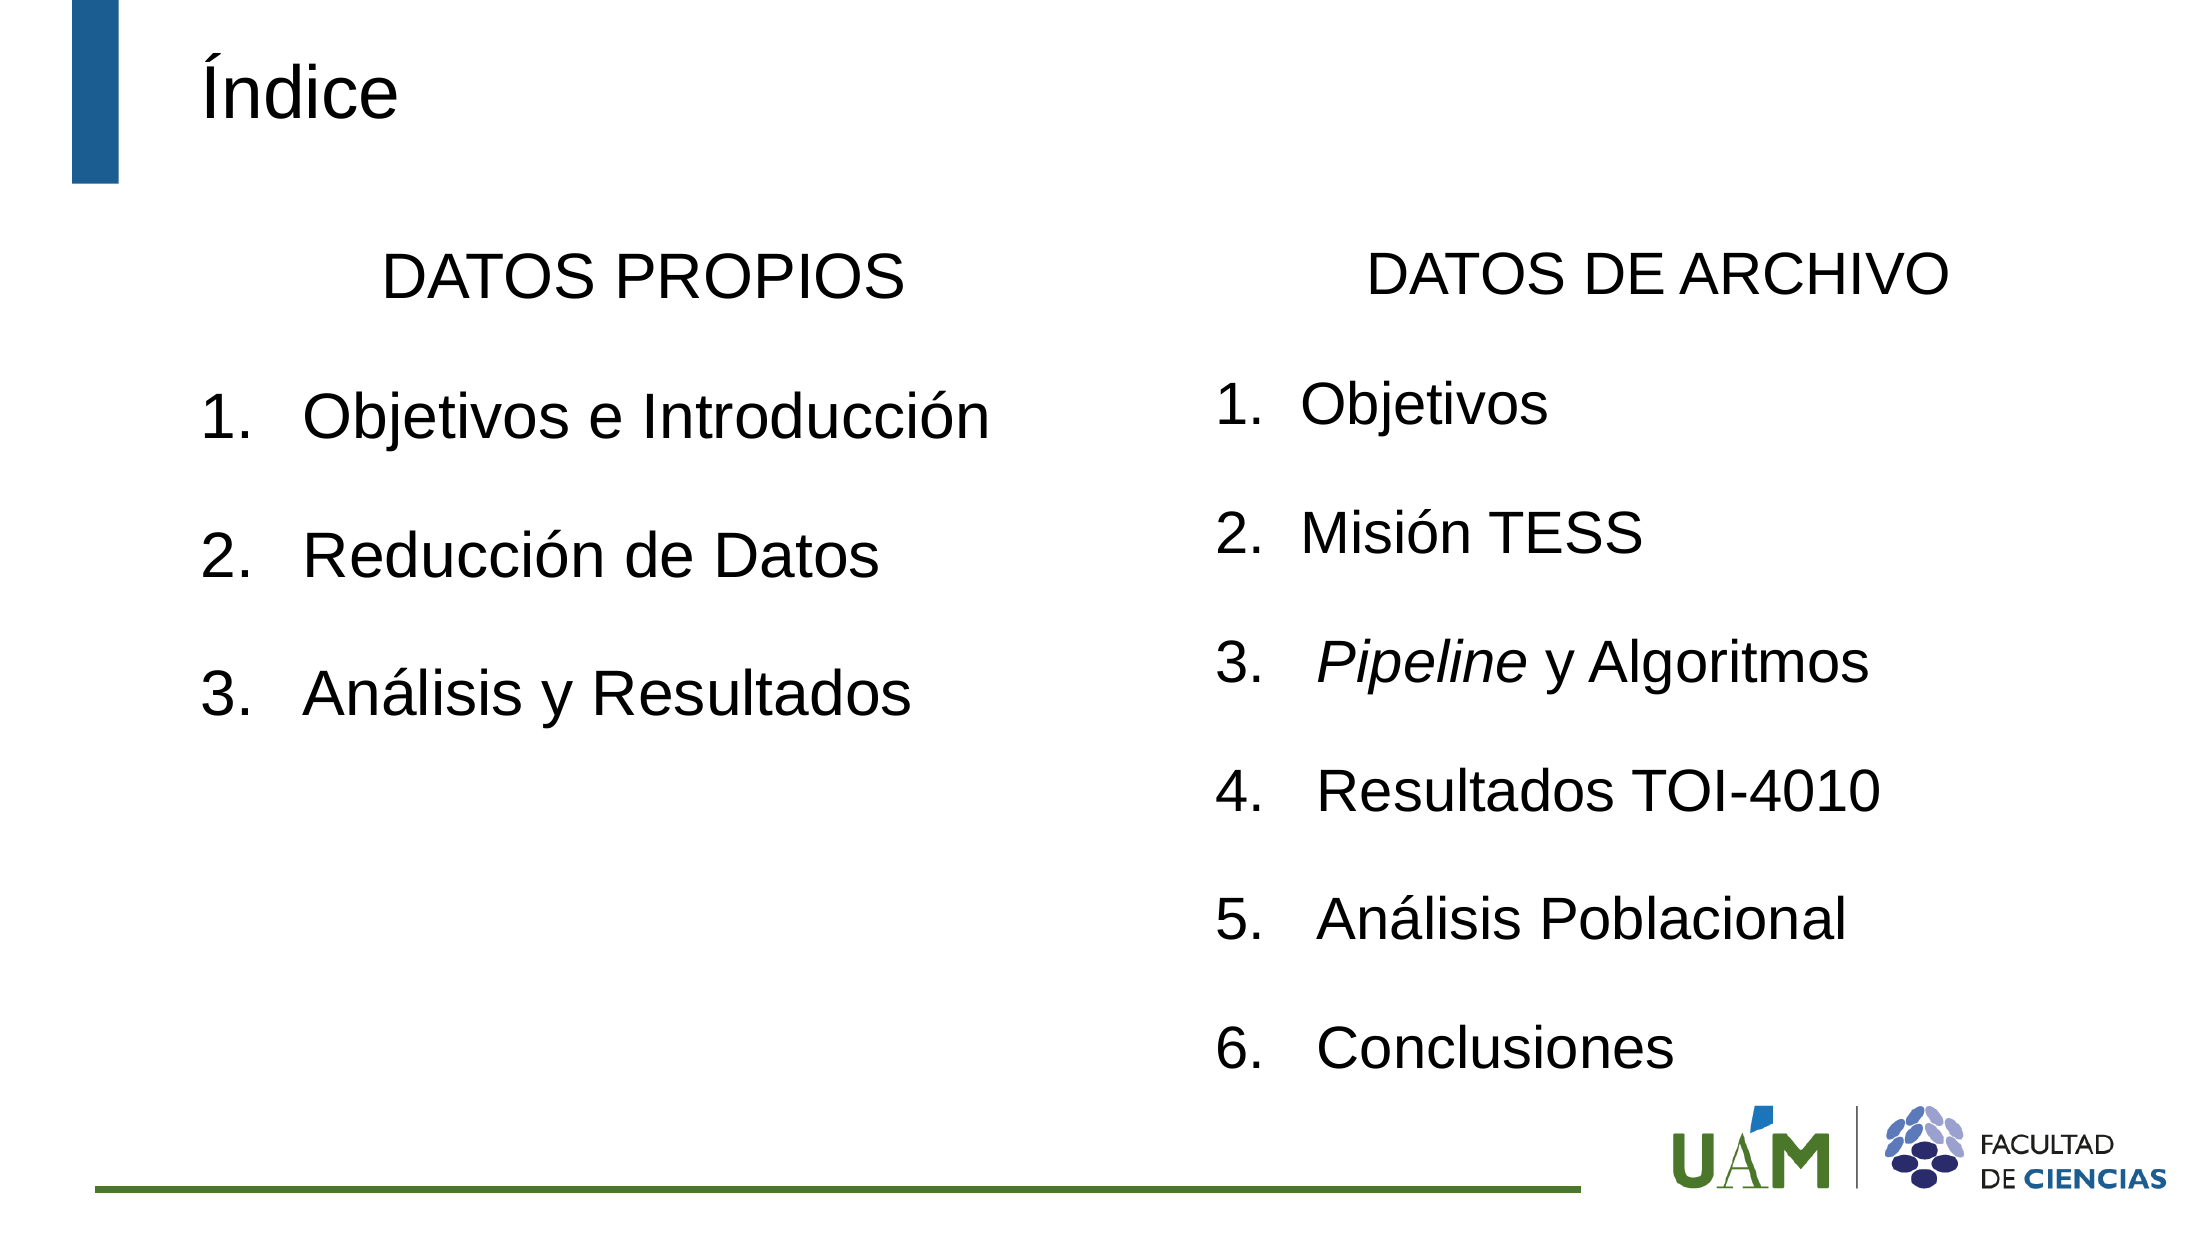

# Índice

DATOS PROPIOS
 Objetivos e Introducción
 Reducción de Datos
 Análisis y Resultados

DATOS DE ARCHIVO
Objetivos
Misión TESS
 Pipeline y Algoritmos
 Resultados TOI-4010
 Análisis Poblacional
 Conclusiones